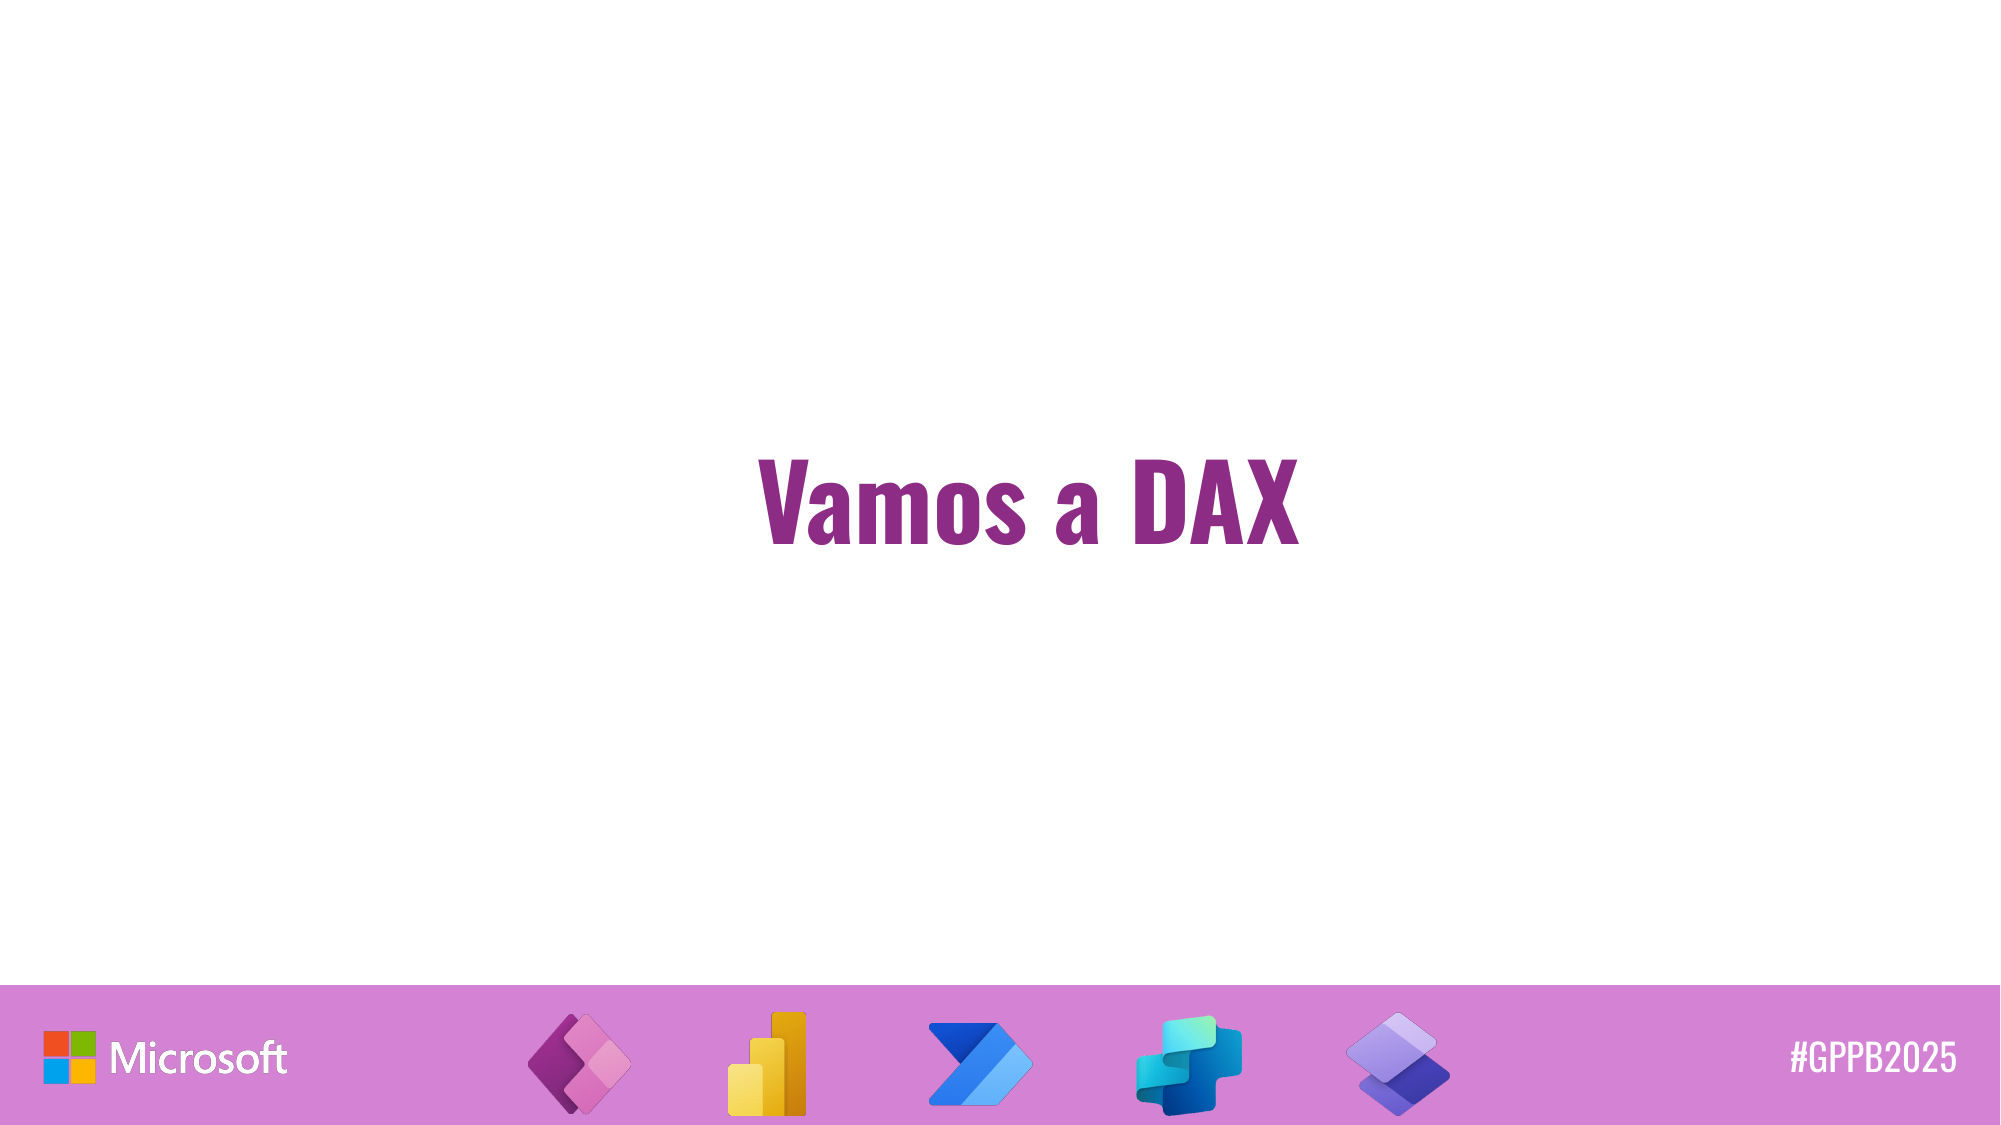

# Vamos a DAX
PD: el dinero nunca deja de rentar